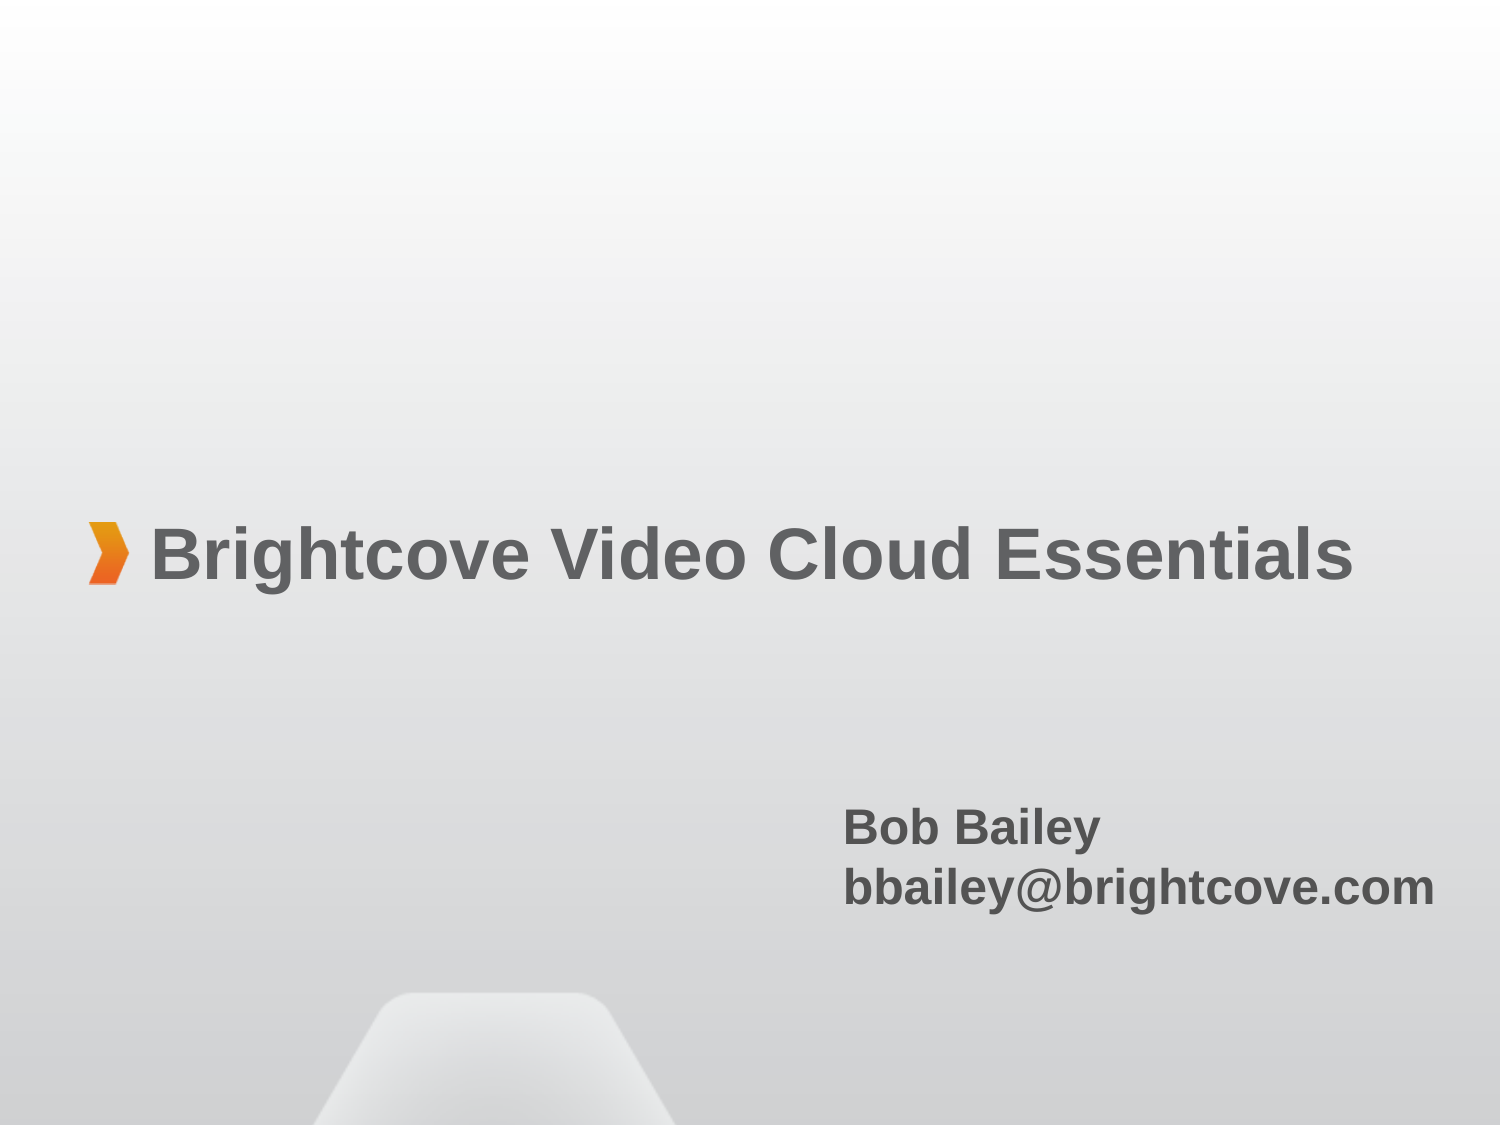

# Brightcove Video Cloud Essentials
Bob Bailey
bbailey@brightcove.com